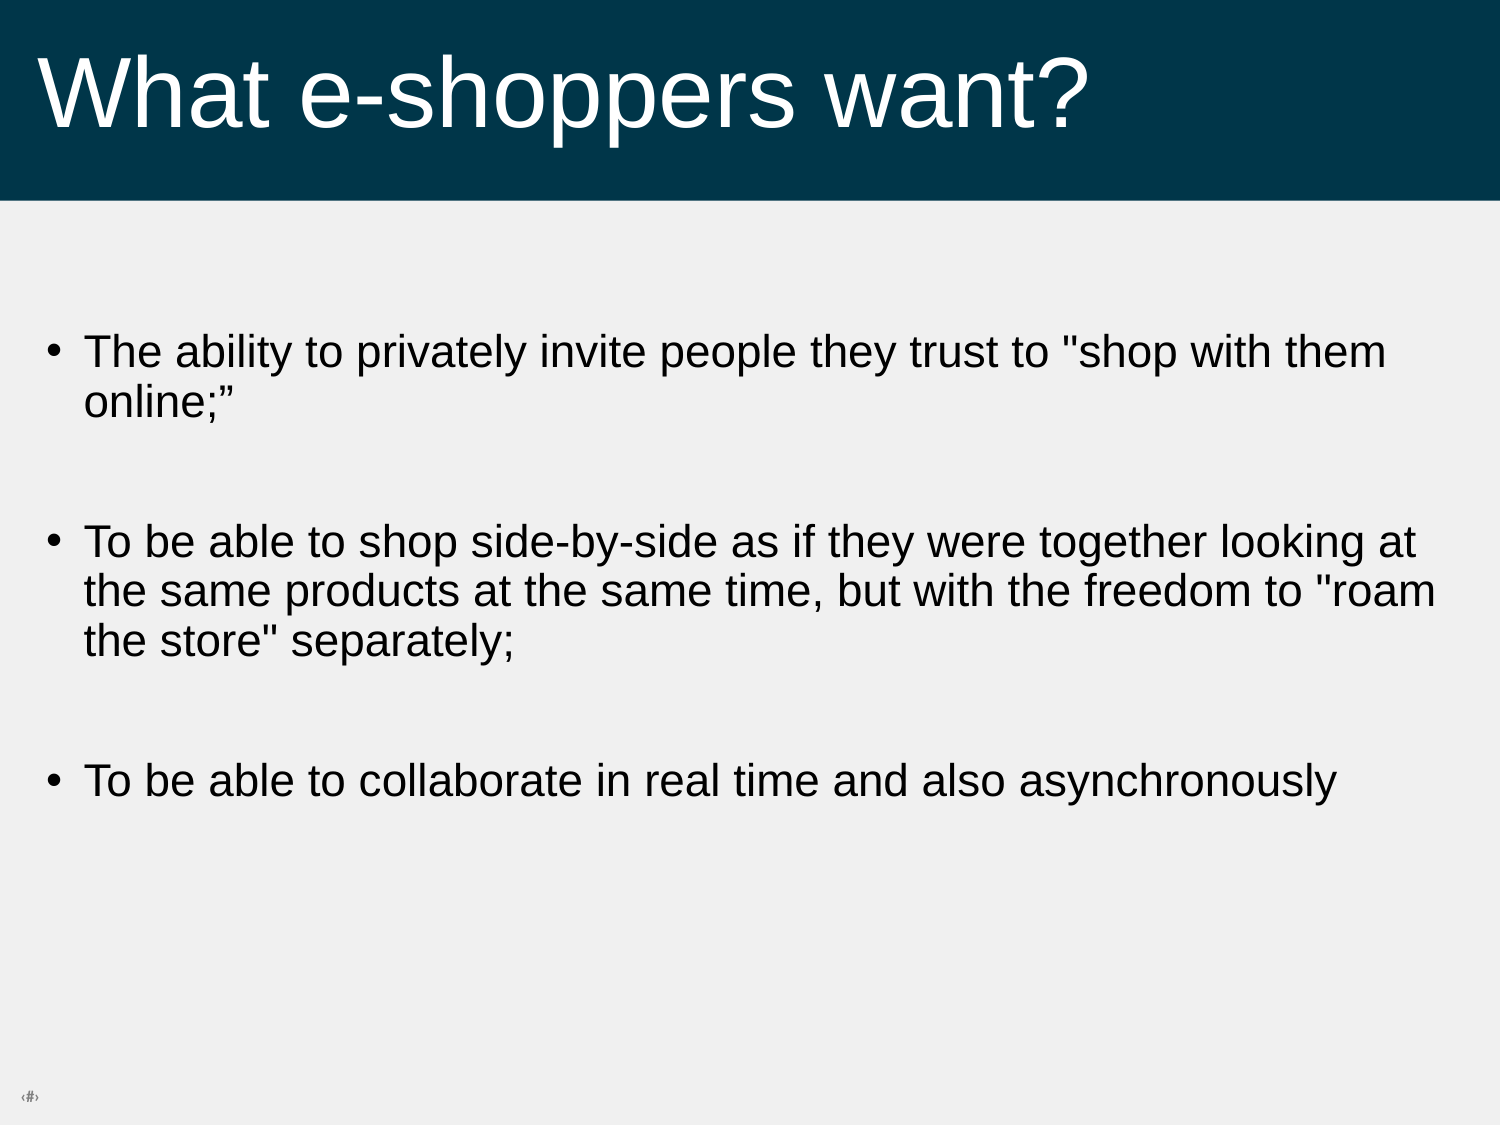

# What e-shoppers want?
The ability to privately invite people they trust to "shop with them online;”

To be able to shop side-by-side as if they were together looking at the same products at the same time, but with the freedom to "roam the store" separately;

To be able to collaborate in real time and also asynchronously